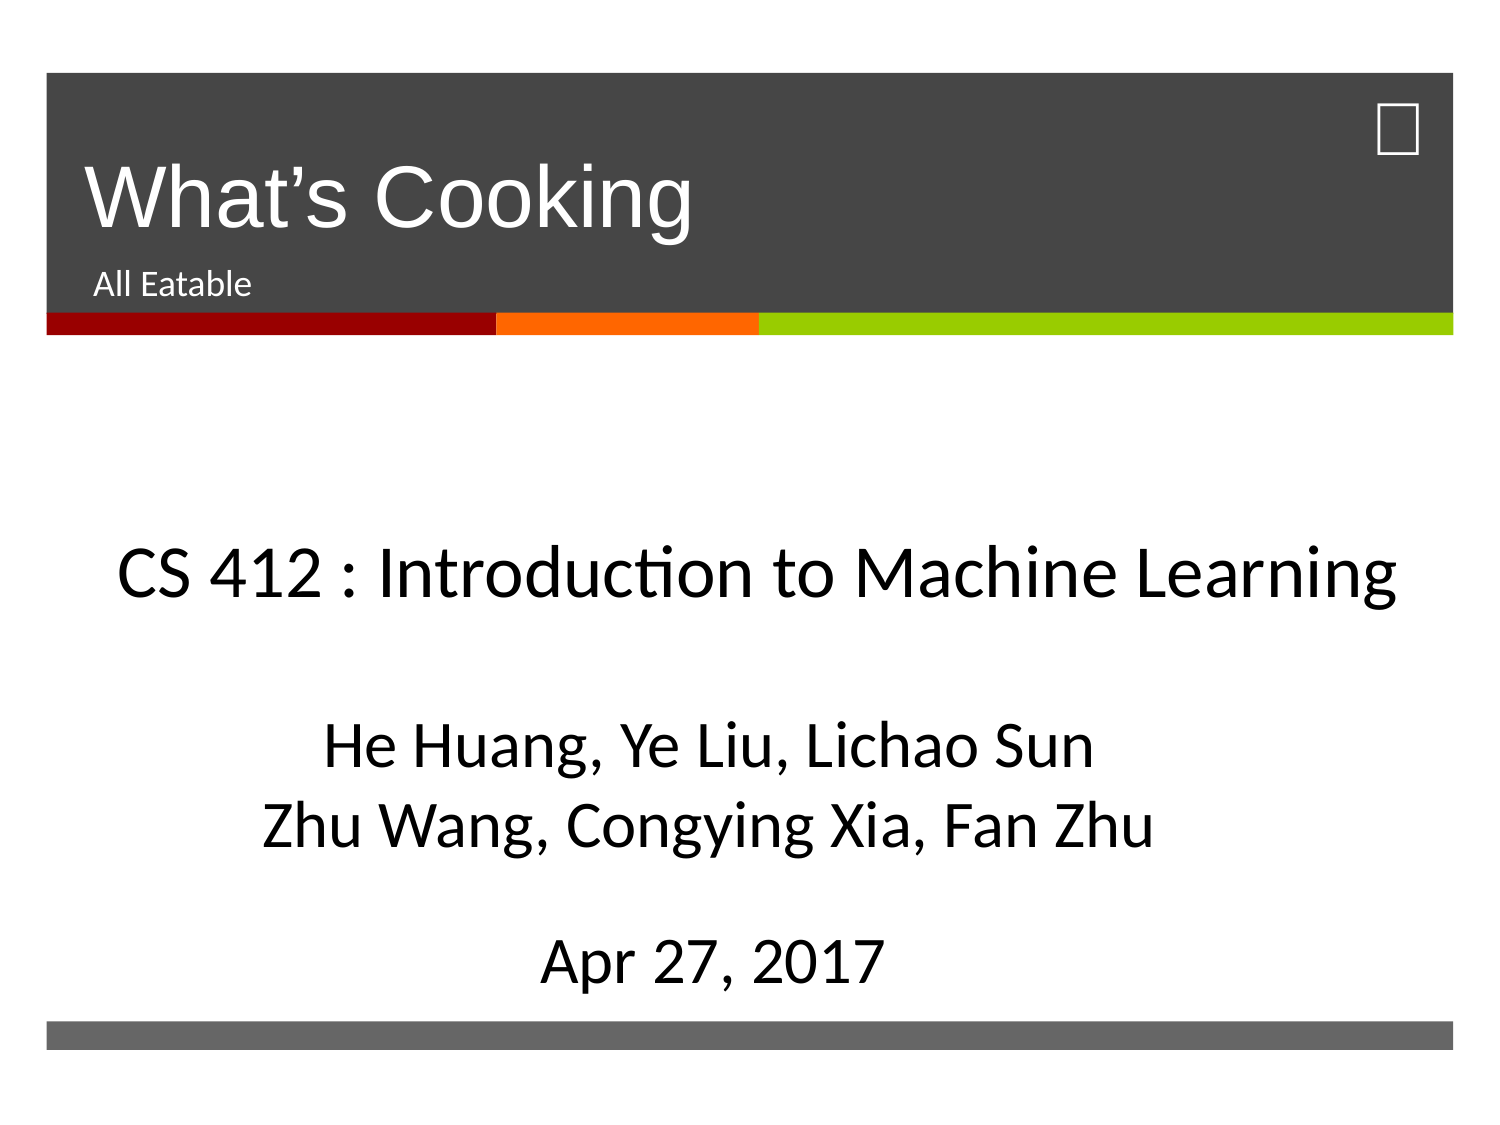

# What’s Cooking
All Eatable
CS 412 : Introduction to Machine Learning
He Huang, Ye Liu, Lichao Sun
Zhu Wang, Congying Xia, Fan Zhu
Apr 27, 2017